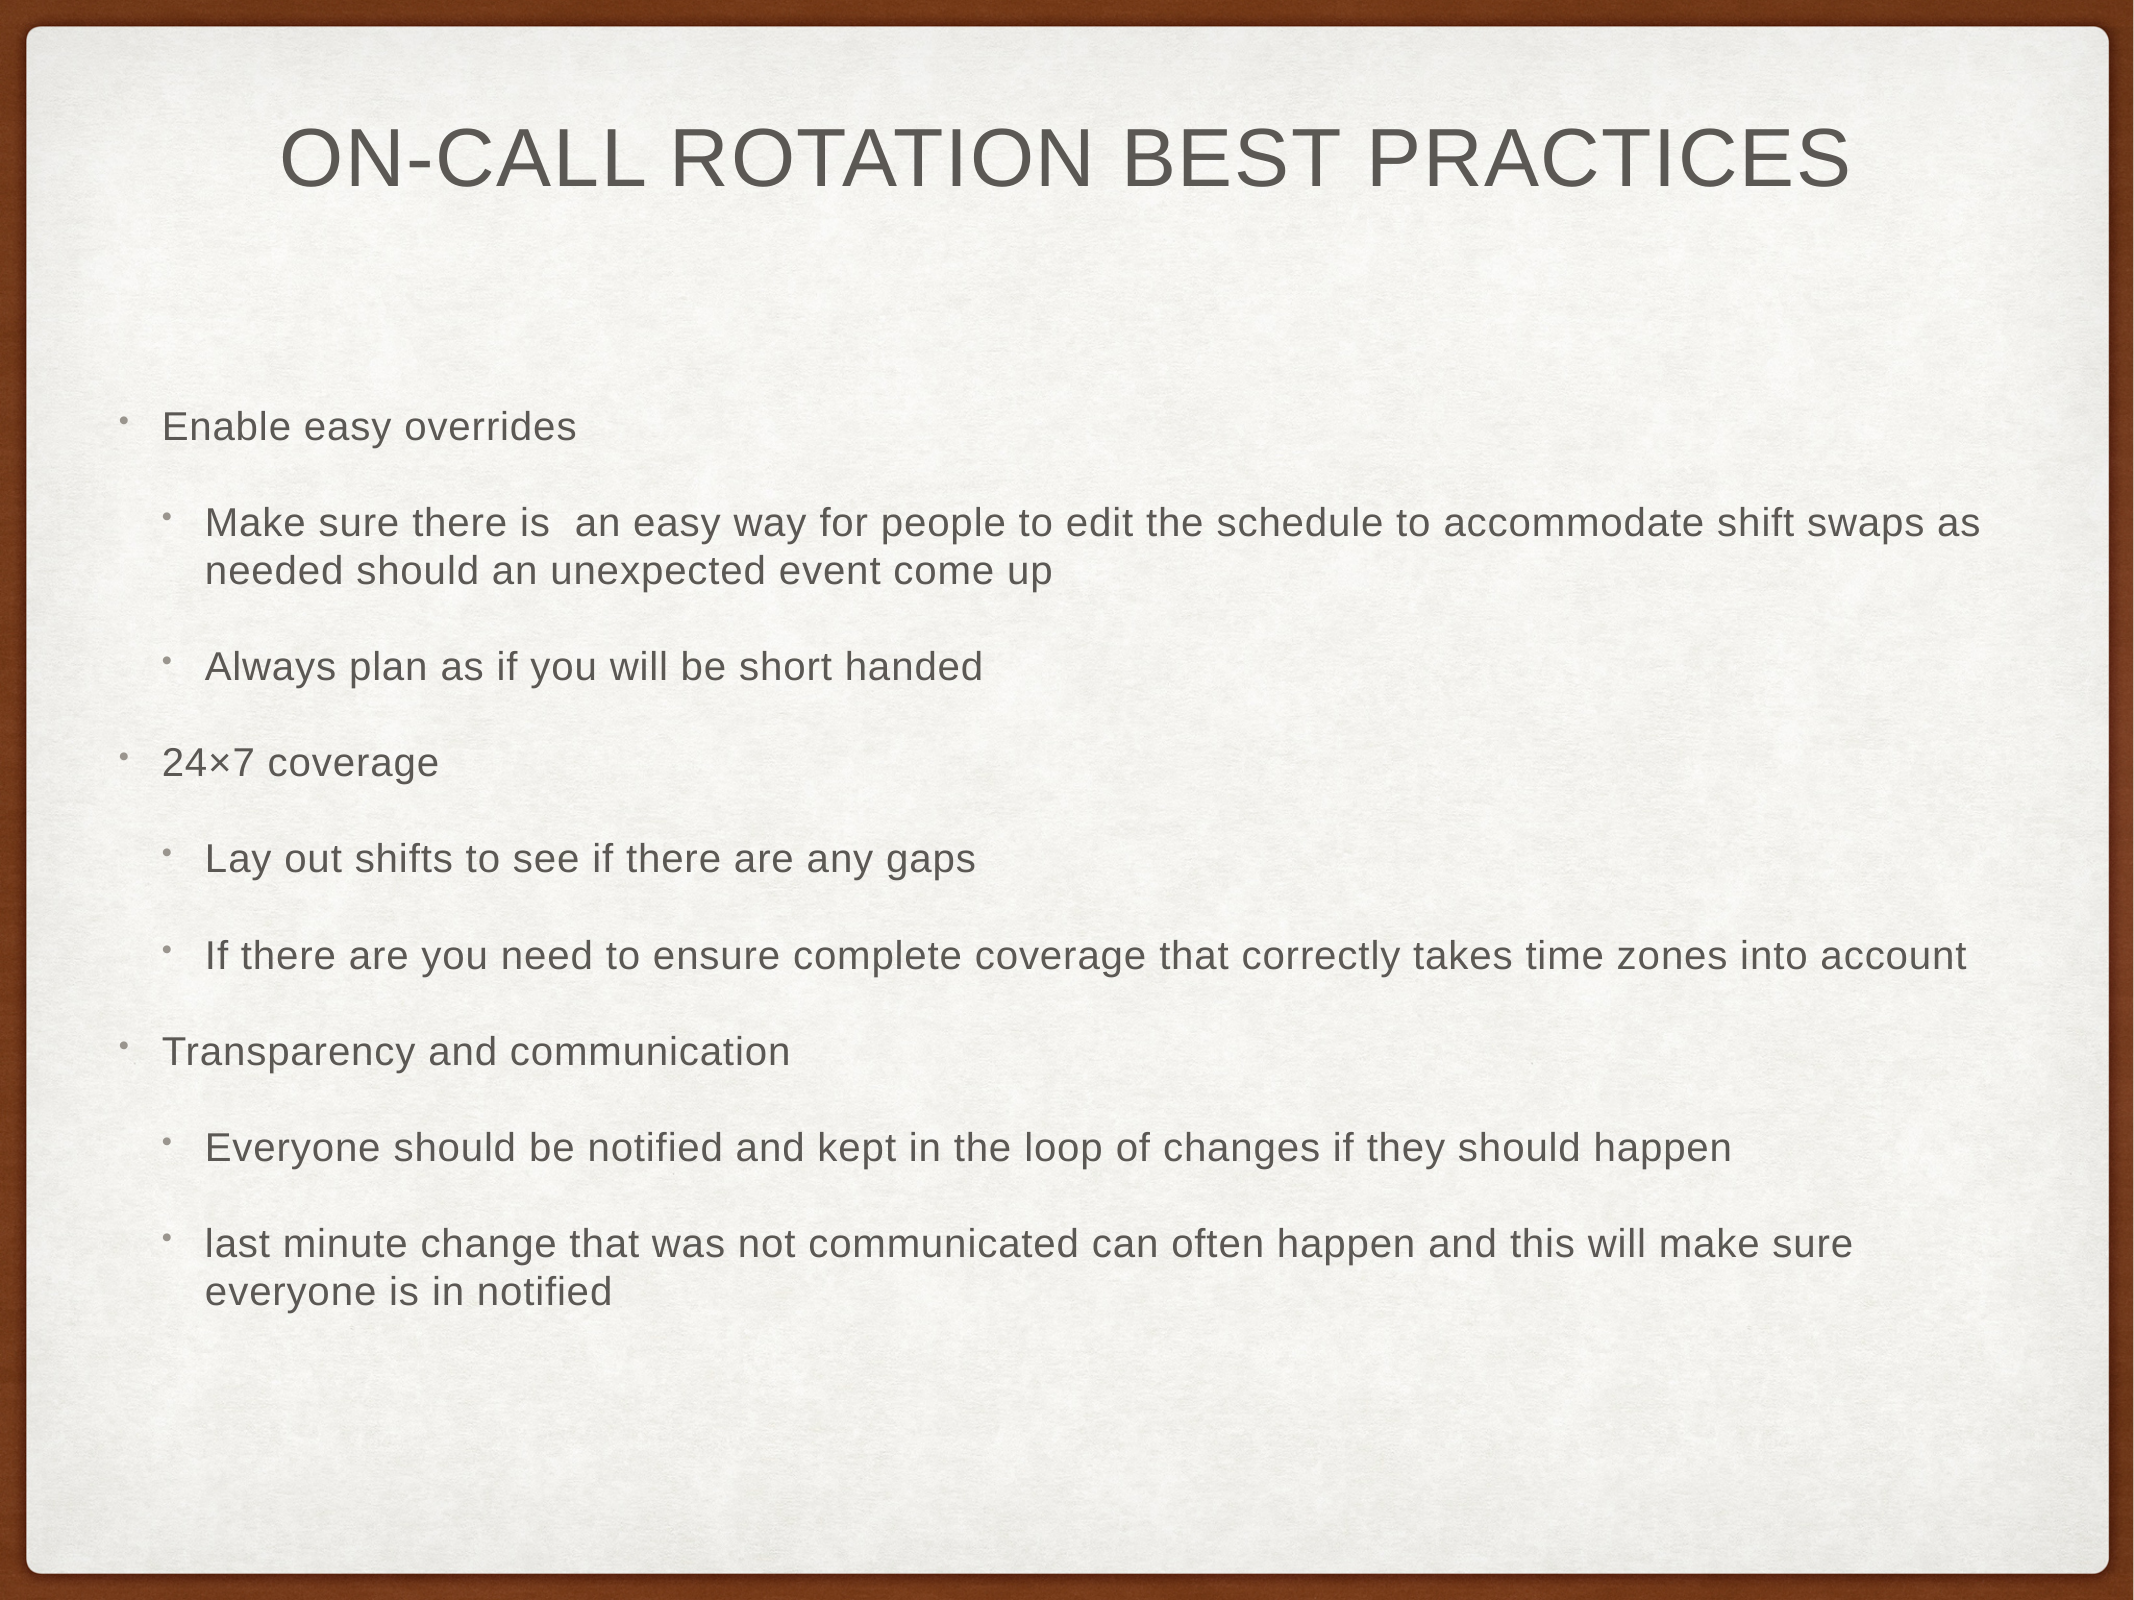

# On-call rotation best practices
Enable easy overrides
Make sure there is  an easy way for people to edit the schedule to accommodate shift swaps as needed should an unexpected event come up
Always plan as if you will be short handed
24×7 coverage
Lay out shifts to see if there are any gaps
If there are you need to ensure complete coverage that correctly takes time zones into account
Transparency and communication
Everyone should be notified and kept in the loop of changes if they should happen
last minute change that was not communicated can often happen and this will make sure everyone is in notified